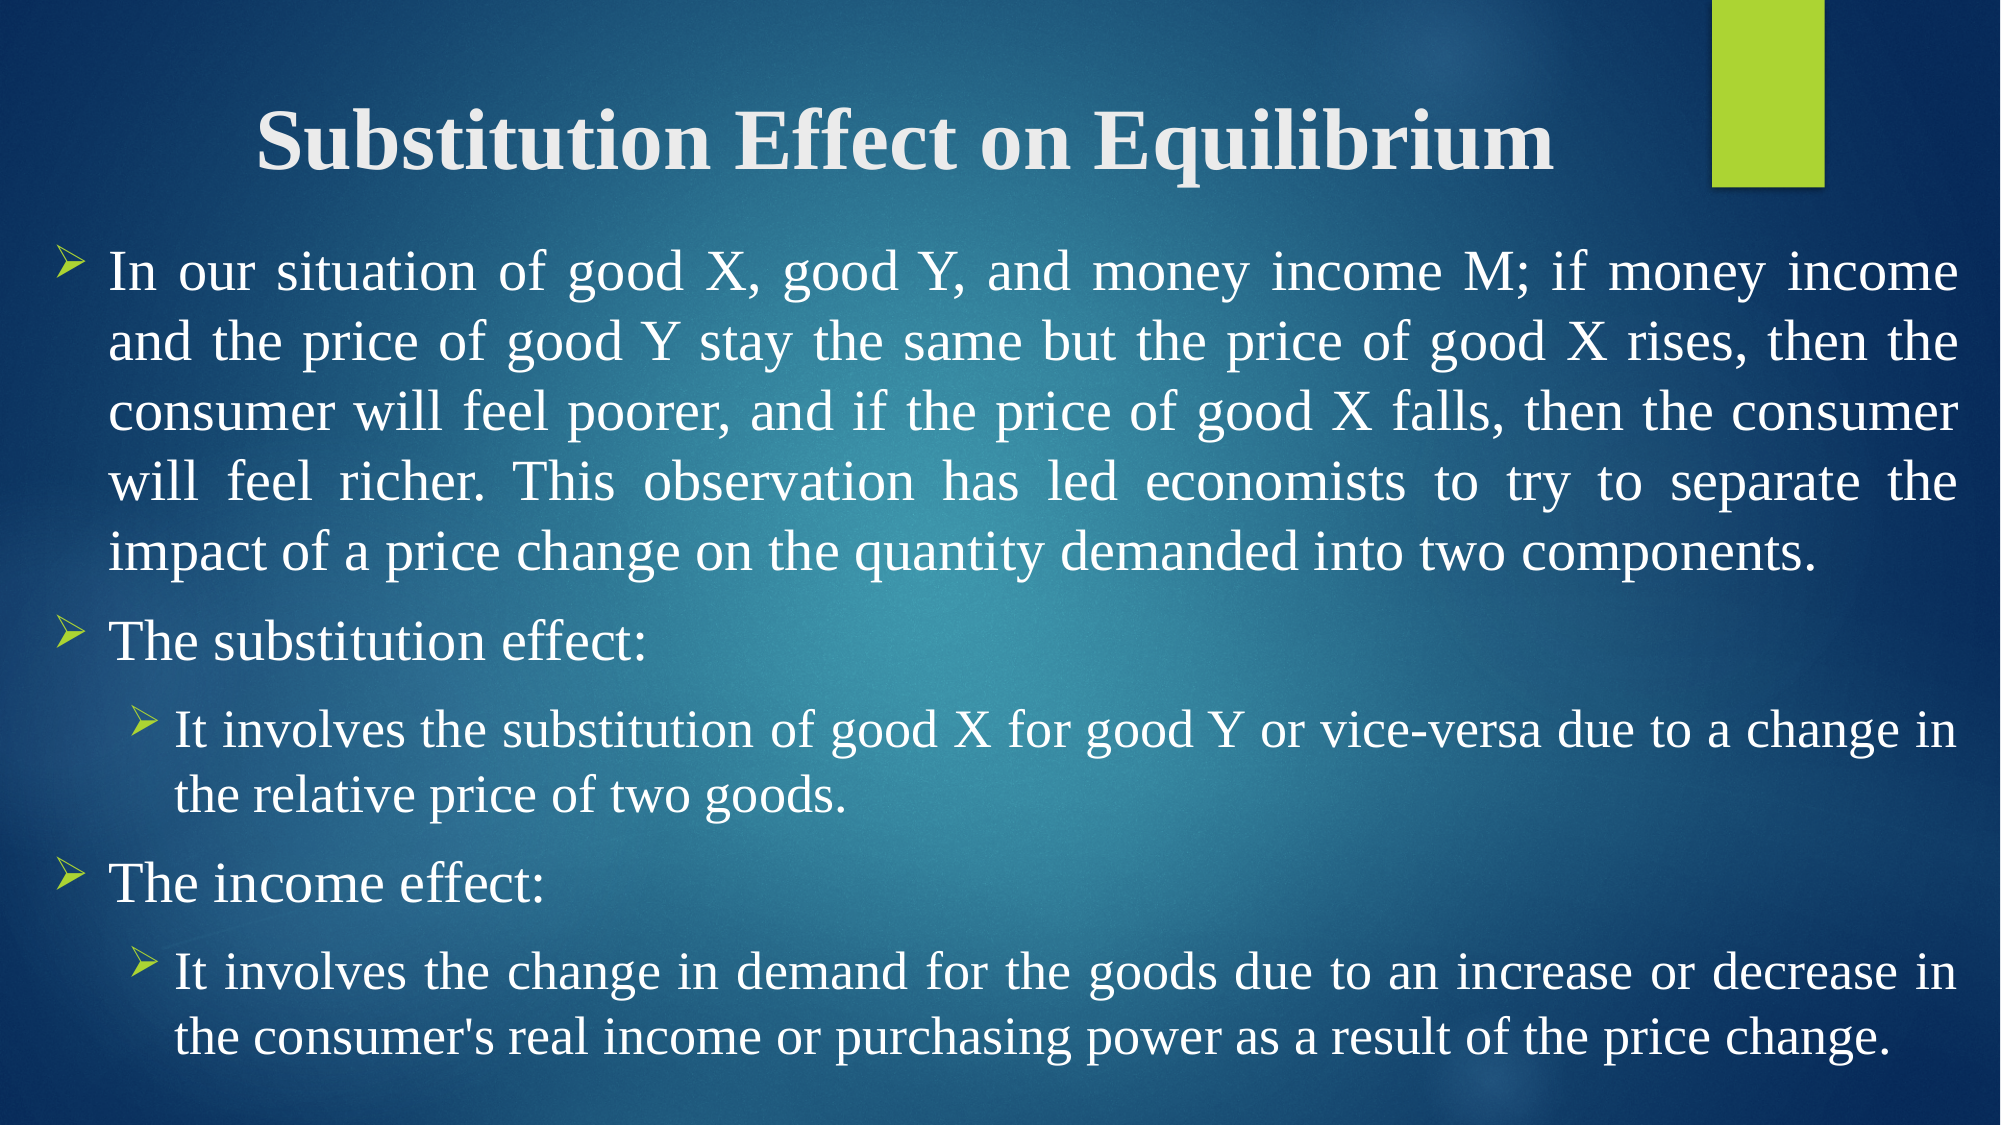

# Substitution Effect on Equilibrium
In our situation of good X, good Y, and money income M; if money income and the price of good Y stay the same but the price of good X rises, then the consumer will feel poorer, and if the price of good X falls, then the consumer will feel richer. This observation has led economists to try to separate the impact of a price change on the quantity demanded into two components.
The substitution effect:
It involves the substitution of good X for good Y or vice-versa due to a change in the relative price of two goods.
The income effect:
It involves the change in demand for the goods due to an increase or decrease in the consumer's real income or purchasing power as a result of the price change.